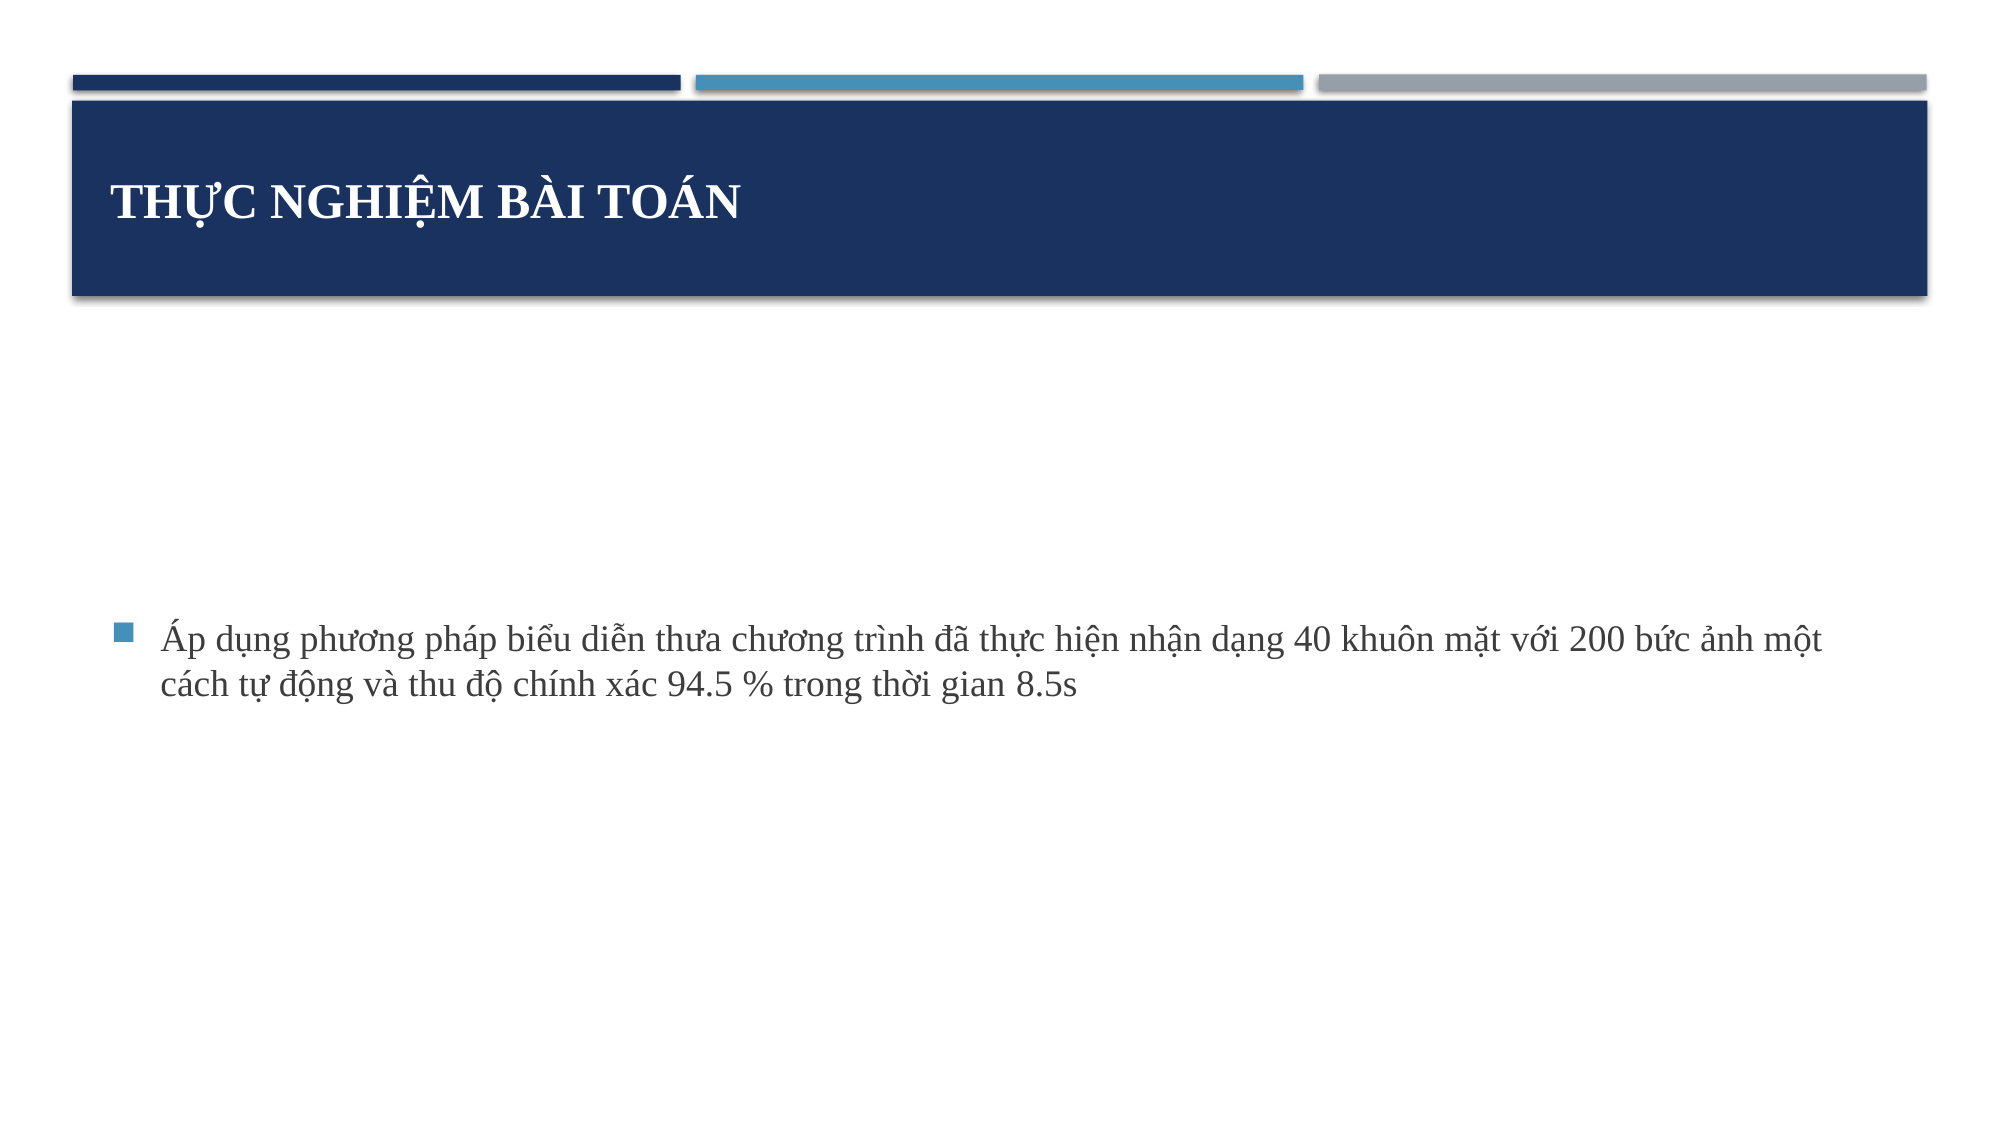

# Thực nghiệm bài toán
Áp dụng phương pháp biểu diễn thưa chương trình đã thực hiện nhận dạng 40 khuôn mặt với 200 bức ảnh một cách tự động và thu độ chính xác 94.5 % trong thời gian 8.5s